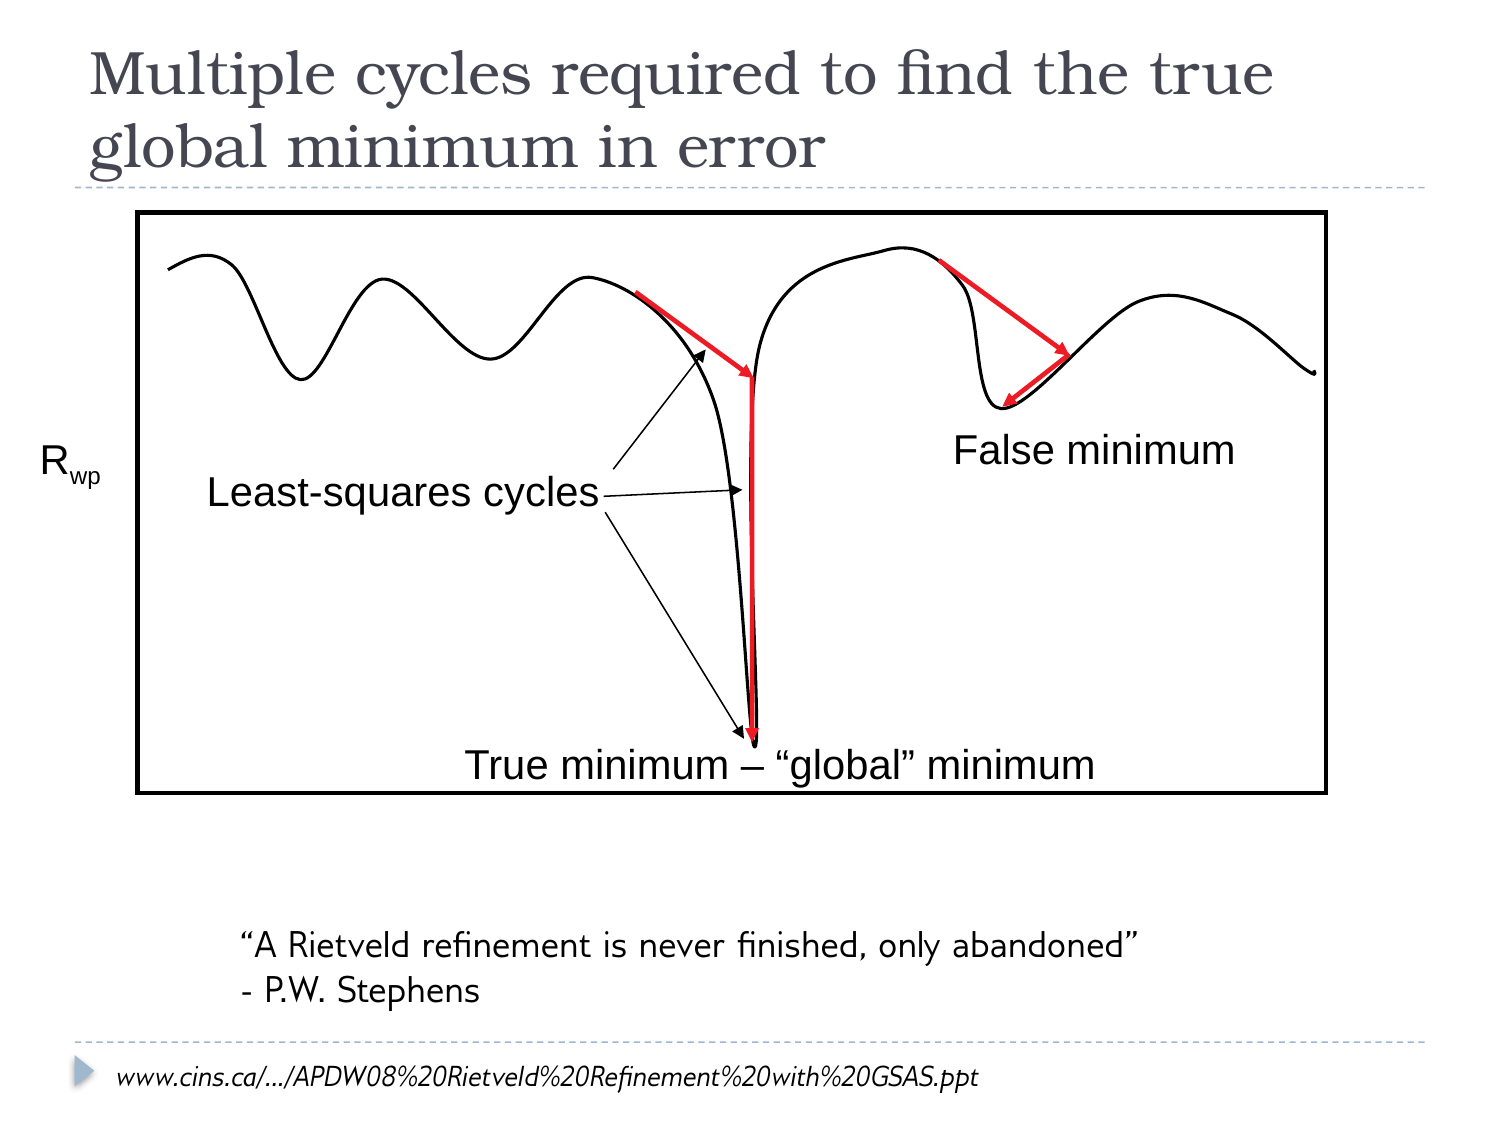

# Multiple cycles required to find the true global minimum in error

False minimum
Rwp
Least-squares cycles

True minimum – “global” minimum
“A Rietveld refinement is never finished, only abandoned”
- P.W. Stephens
www.cins.ca/.../APDW08%20Rietveld%20Refinement%20with%20GSAS.ppt